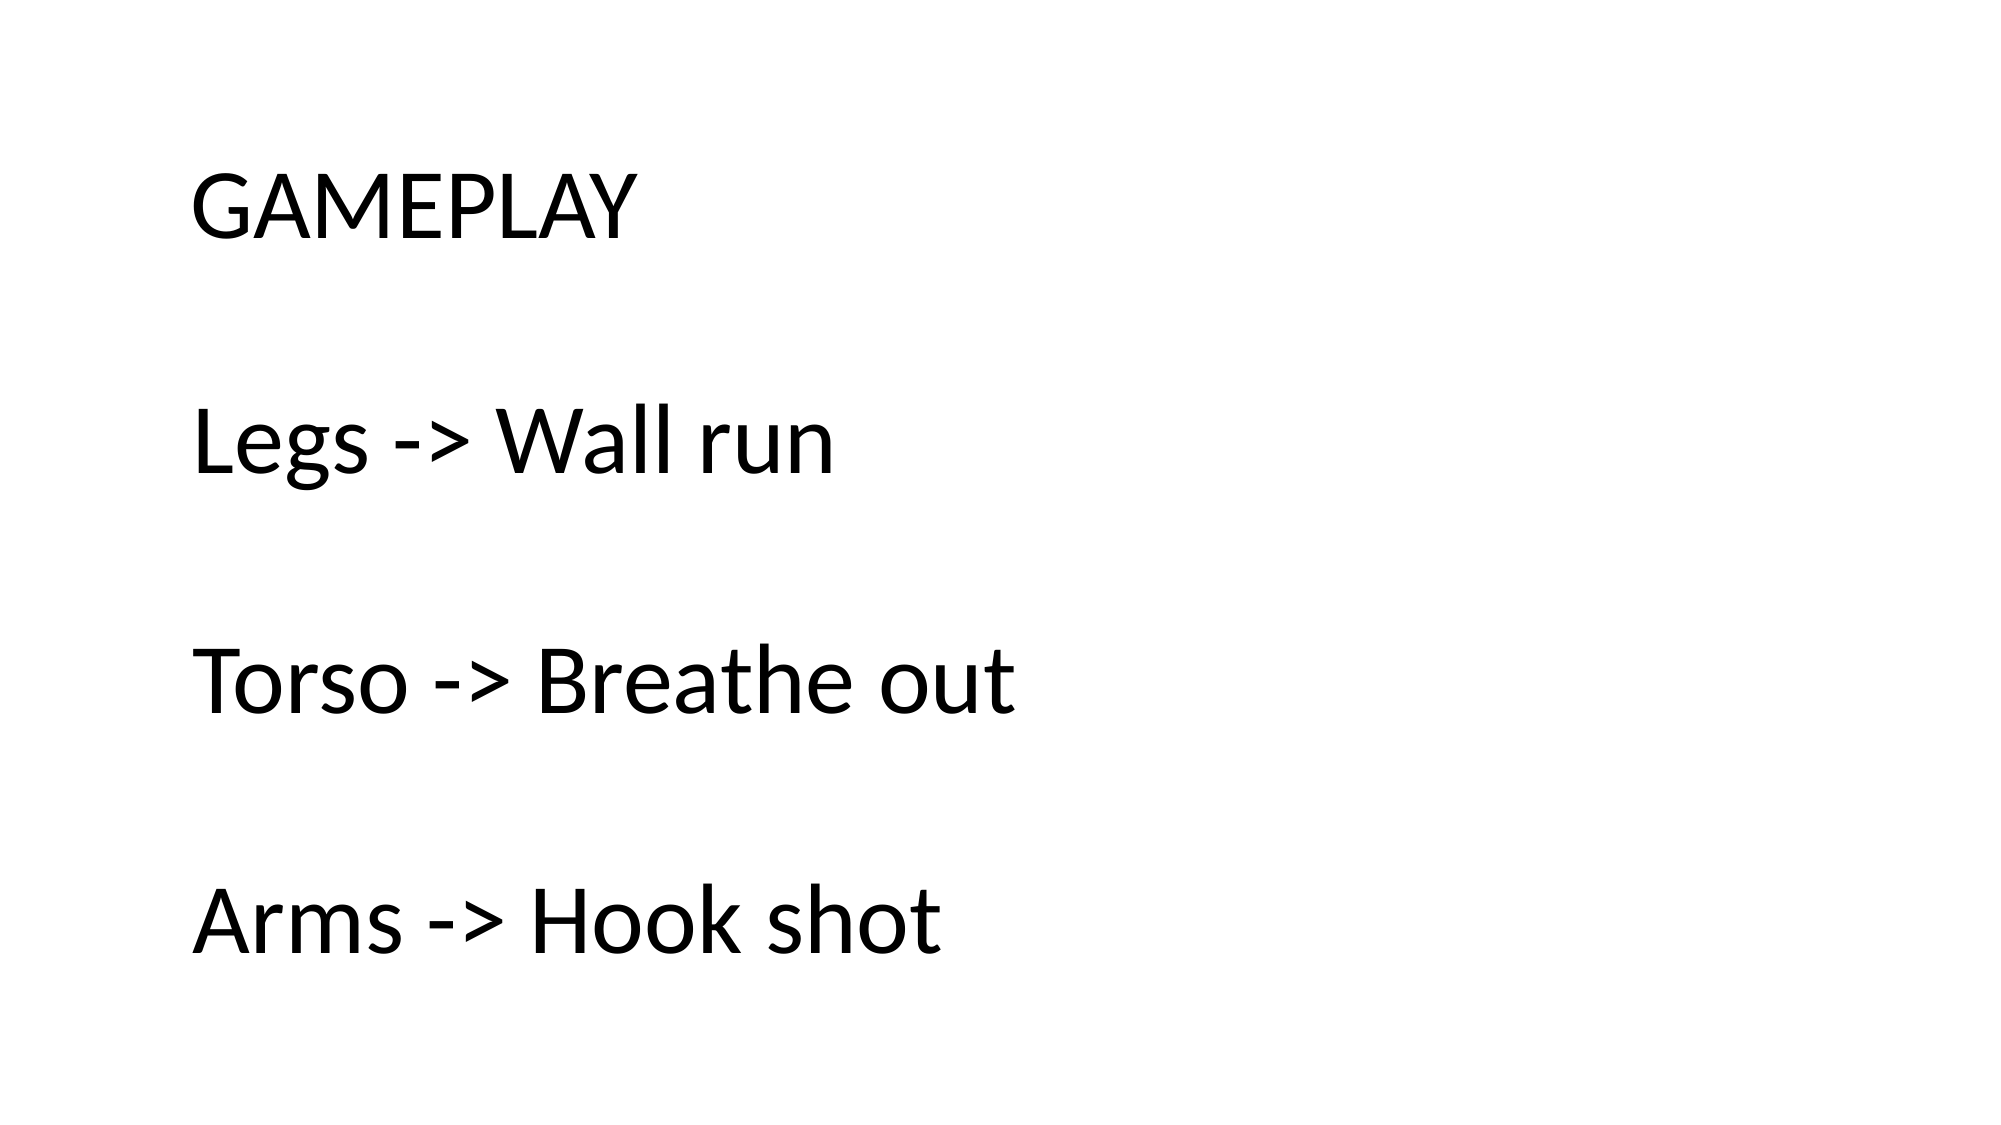

GAMEPLAY
Legs -> Wall run

Torso -> Breathe out

Arms -> Hook shot